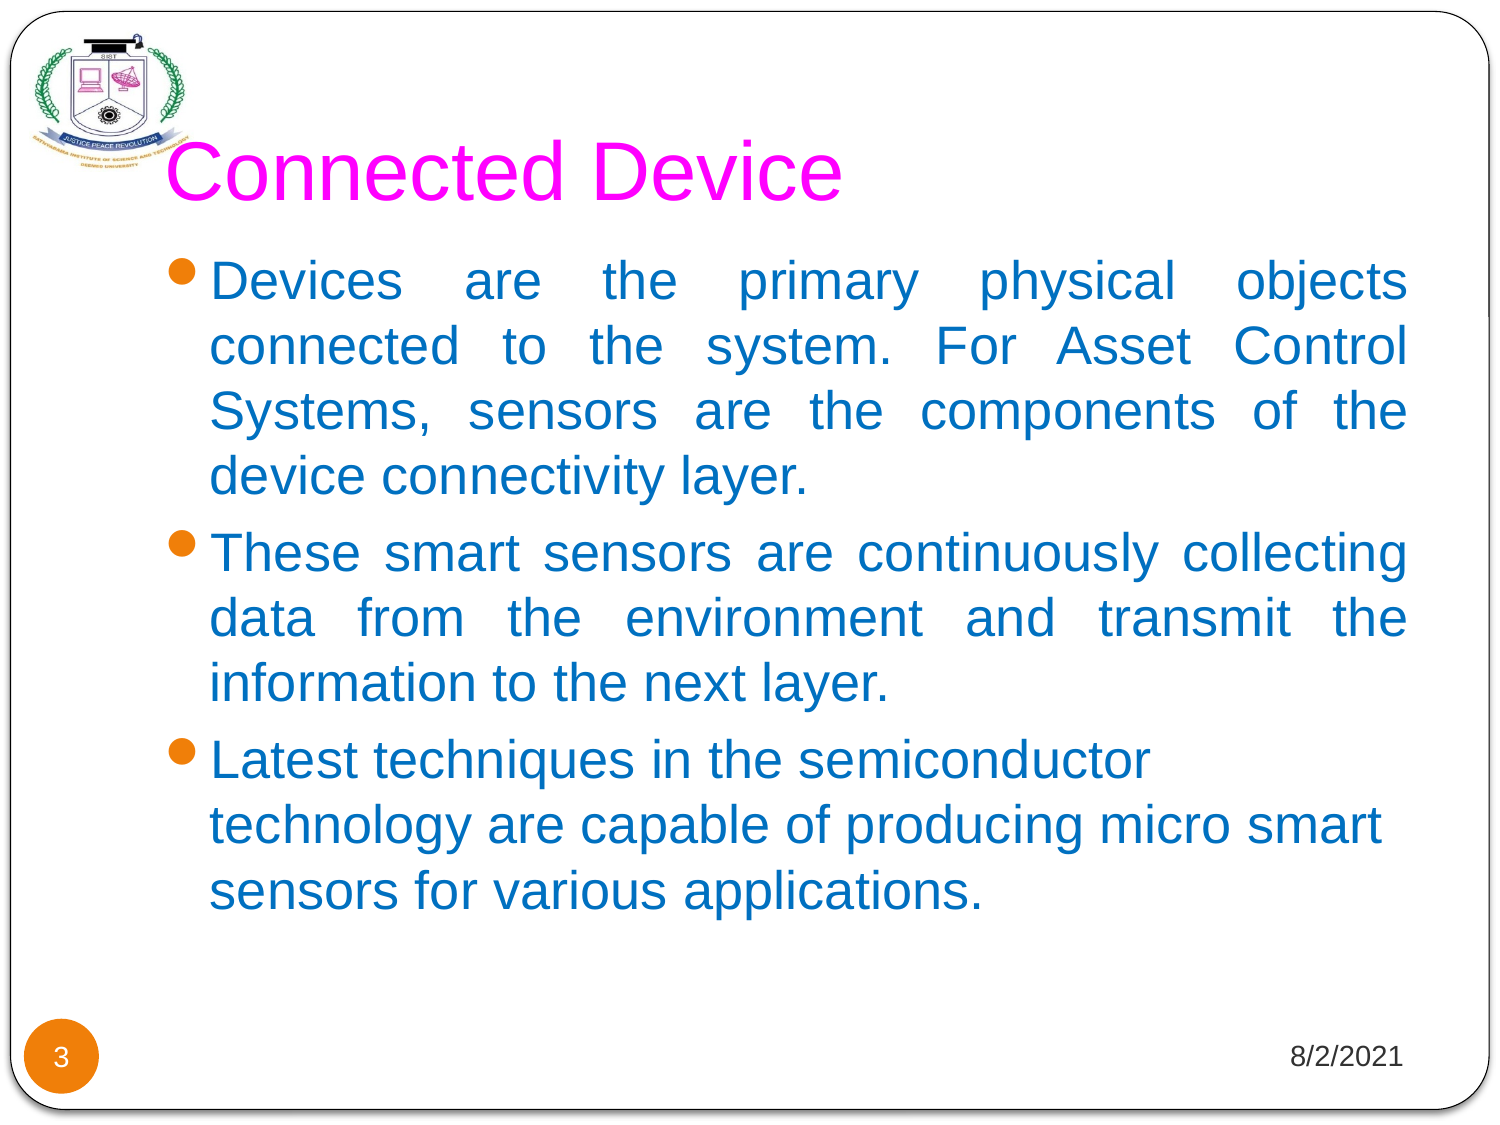

# Connected Device
Devices are the primary physical objects connected to the system. For Asset Control Systems, sensors are the components of the device connectivity layer.
These smart sensors are continuously collecting data from the environment and transmit the information to the next layer.
Latest techniques in the semiconductor technology are capable of producing micro smart sensors for various applications.
8/2/2021
3